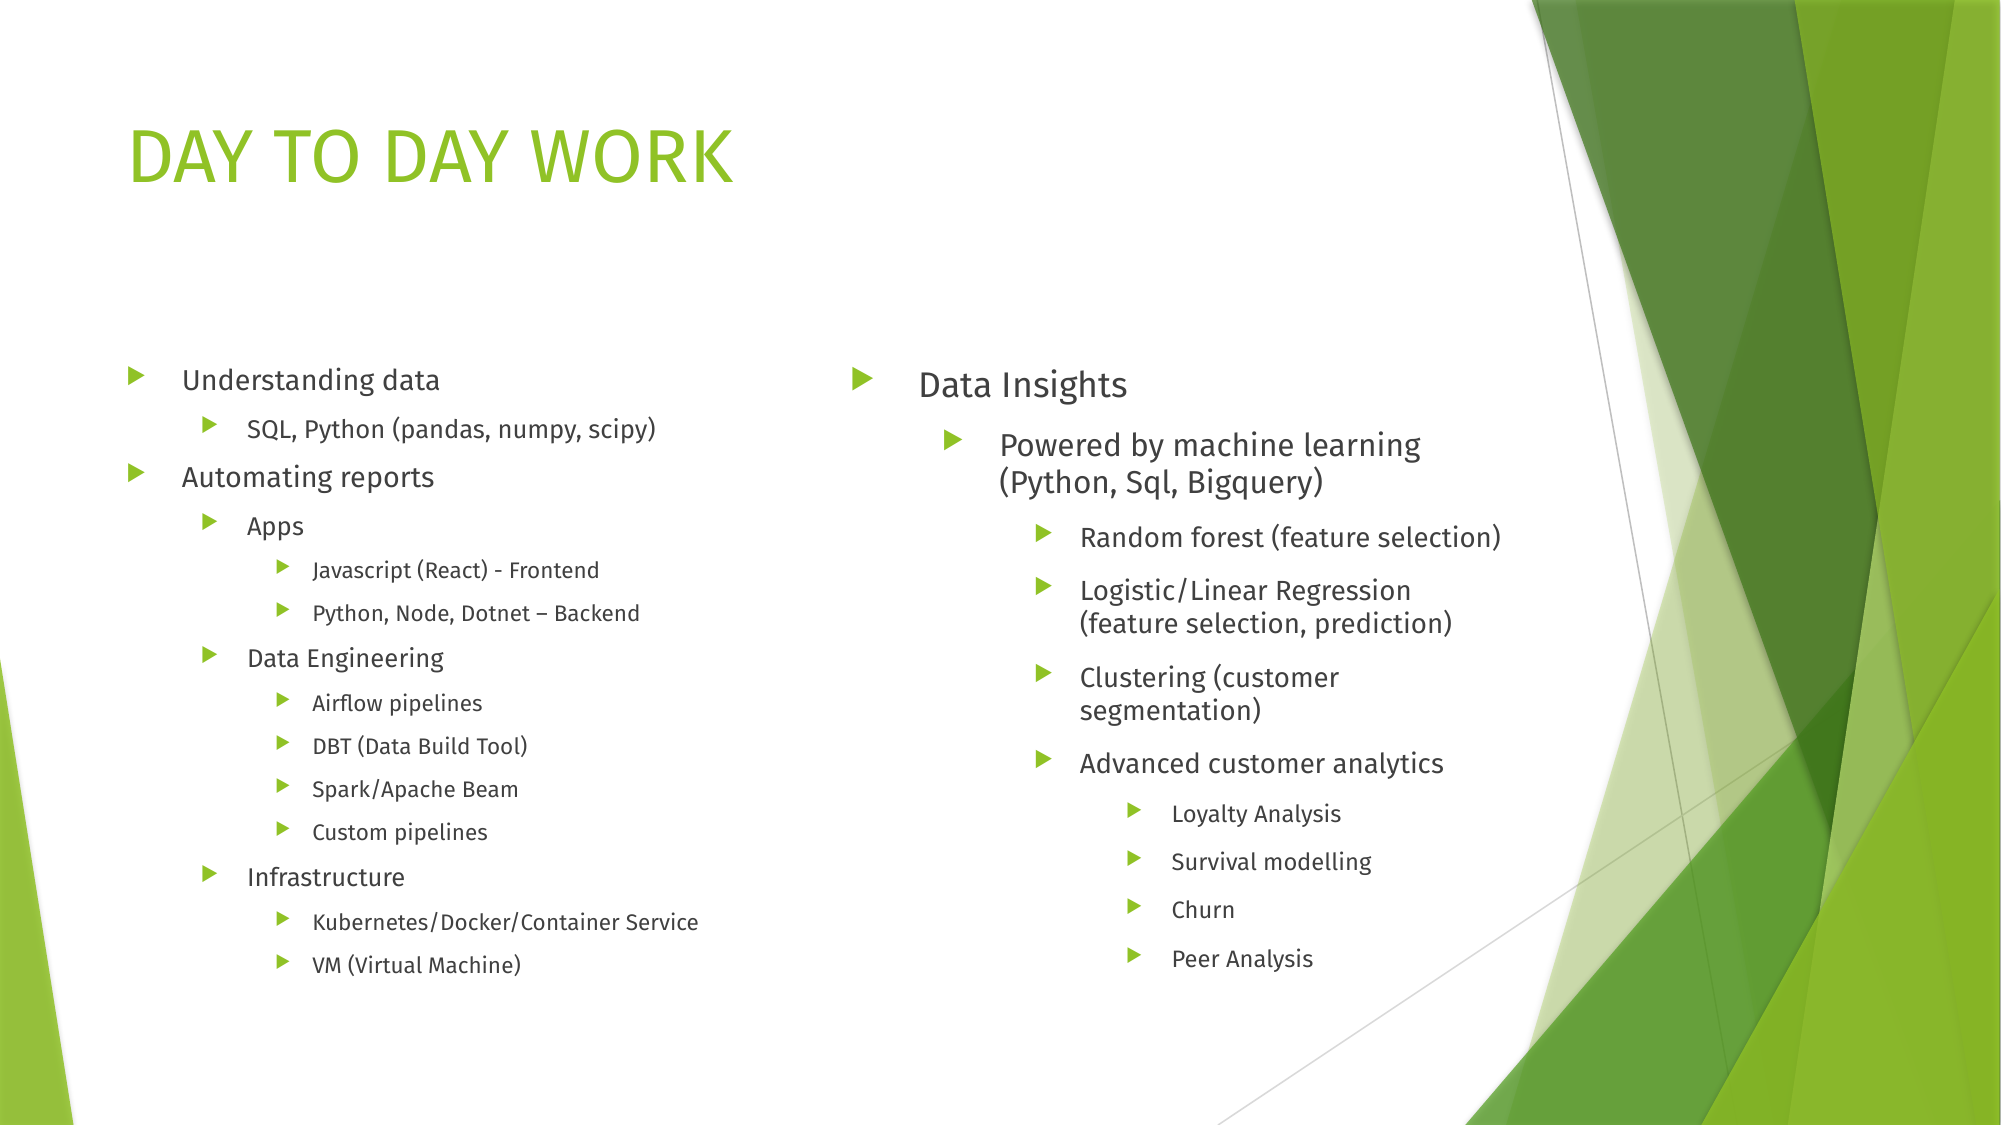

# DAY TO DAY WORK
Understanding data
SQL, Python (pandas, numpy, scipy)
Automating reports
Apps
Javascript (React) - Frontend
Python, Node, Dotnet – Backend
Data Engineering
Airflow pipelines
DBT (Data Build Tool)
Spark/Apache Beam
Custom pipelines
Infrastructure
Kubernetes/Docker/Container Service
VM (Virtual Machine)

Data Insights
Powered by machine learning (Python, Sql, Bigquery)
Random forest (feature selection)
Logistic/Linear Regression (feature selection, prediction)
Clustering (customer segmentation)
Advanced customer analytics
Loyalty Analysis
Survival modelling
Churn
Peer Analysis